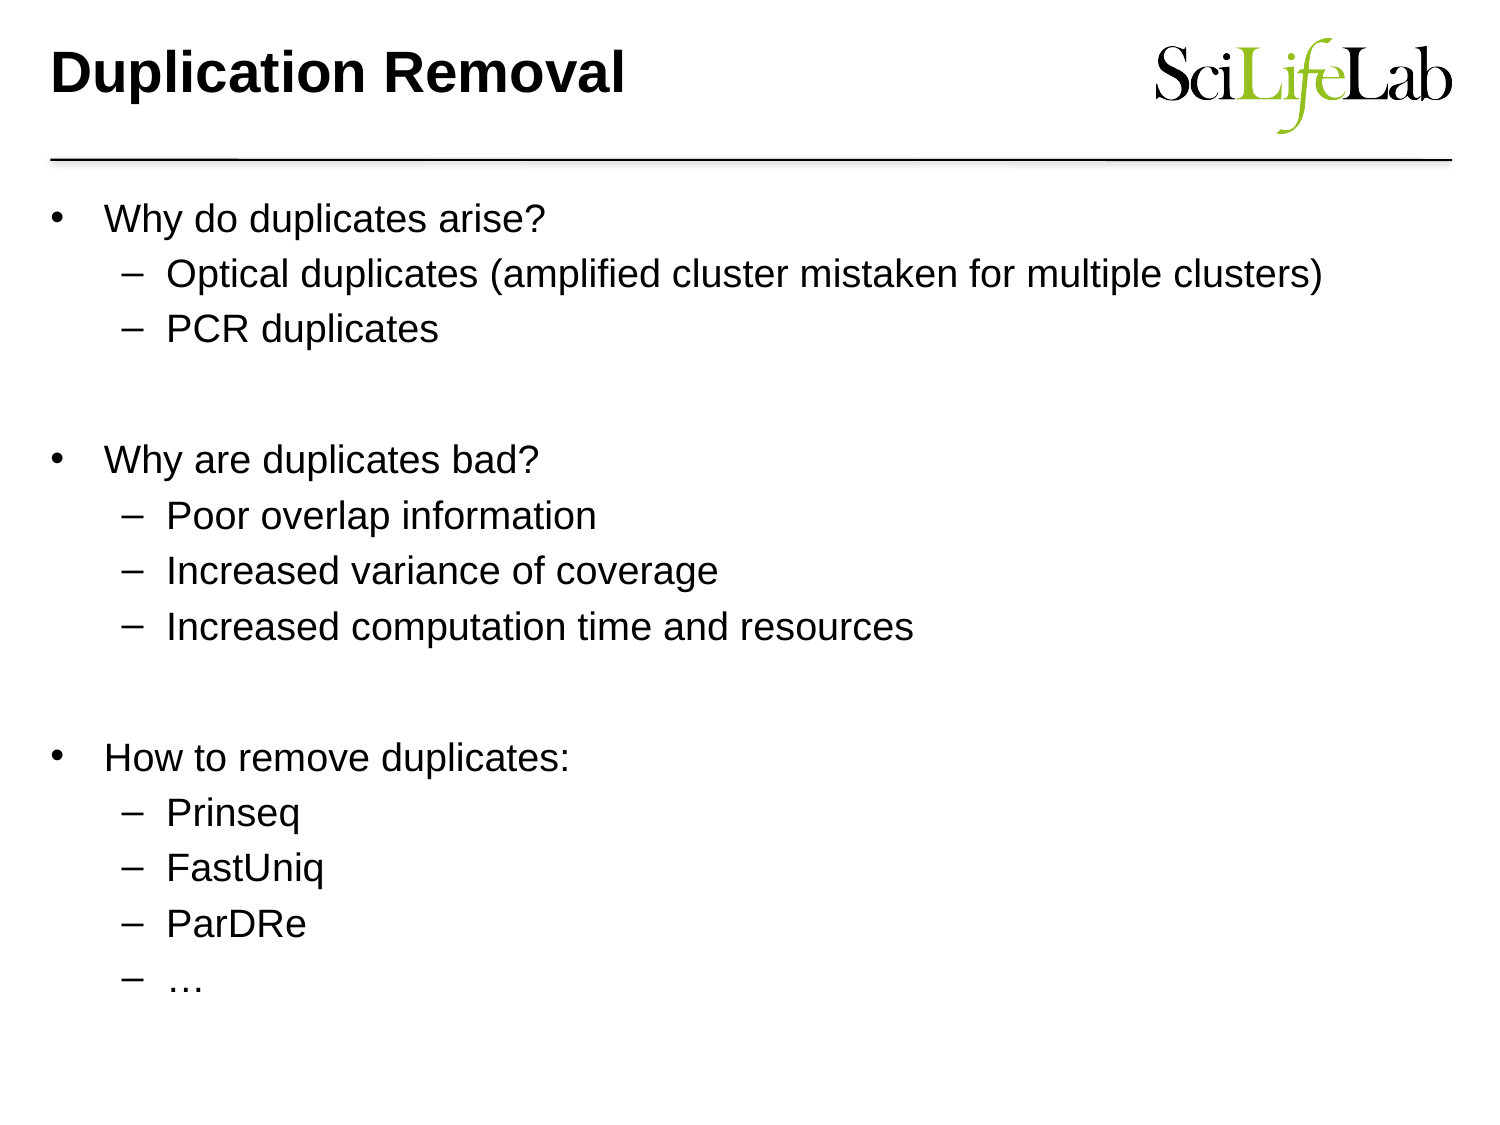

# Duplication Removal
Why do duplicates arise?
Optical duplicates (amplified cluster mistaken for multiple clusters)
PCR duplicates

Why are duplicates bad?
Poor overlap information
Increased variance of coverage
Increased computation time and resources

How to remove duplicates:
Prinseq
FastUniq
ParDRe
…